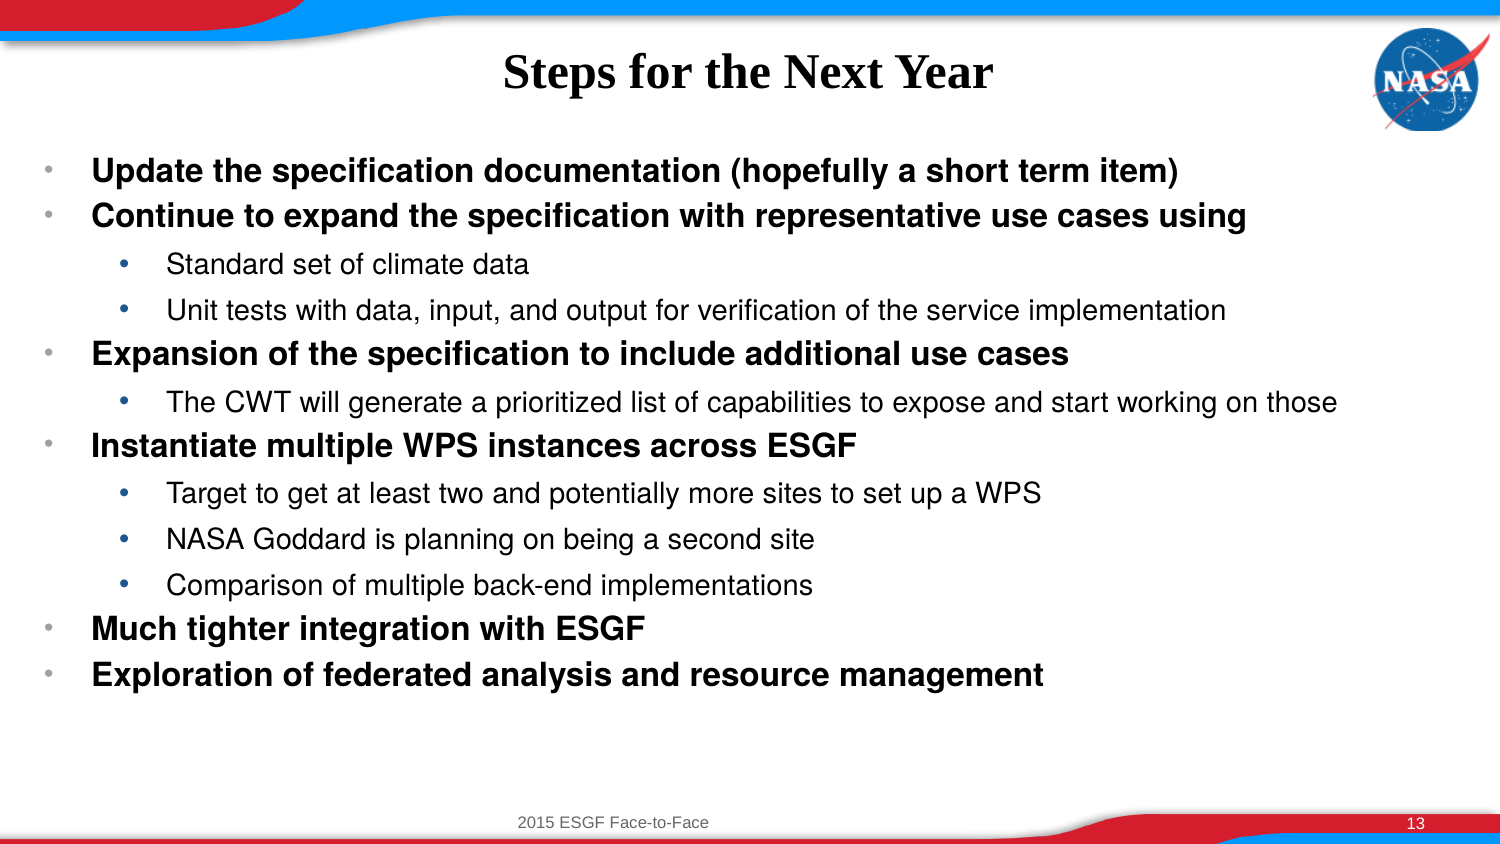

# Steps for the Next Year
Update the specification documentation (hopefully a short term item)
Continue to expand the specification with representative use cases using
Standard set of climate data
Unit tests with data, input, and output for verification of the service implementation
Expansion of the specification to include additional use cases
The CWT will generate a prioritized list of capabilities to expose and start working on those
Instantiate multiple WPS instances across ESGF
Target to get at least two and potentially more sites to set up a WPS
NASA Goddard is planning on being a second site
Comparison of multiple back-end implementations
Much tighter integration with ESGF
Exploration of federated analysis and resource management

2015 ESGF Face-to-Face
13